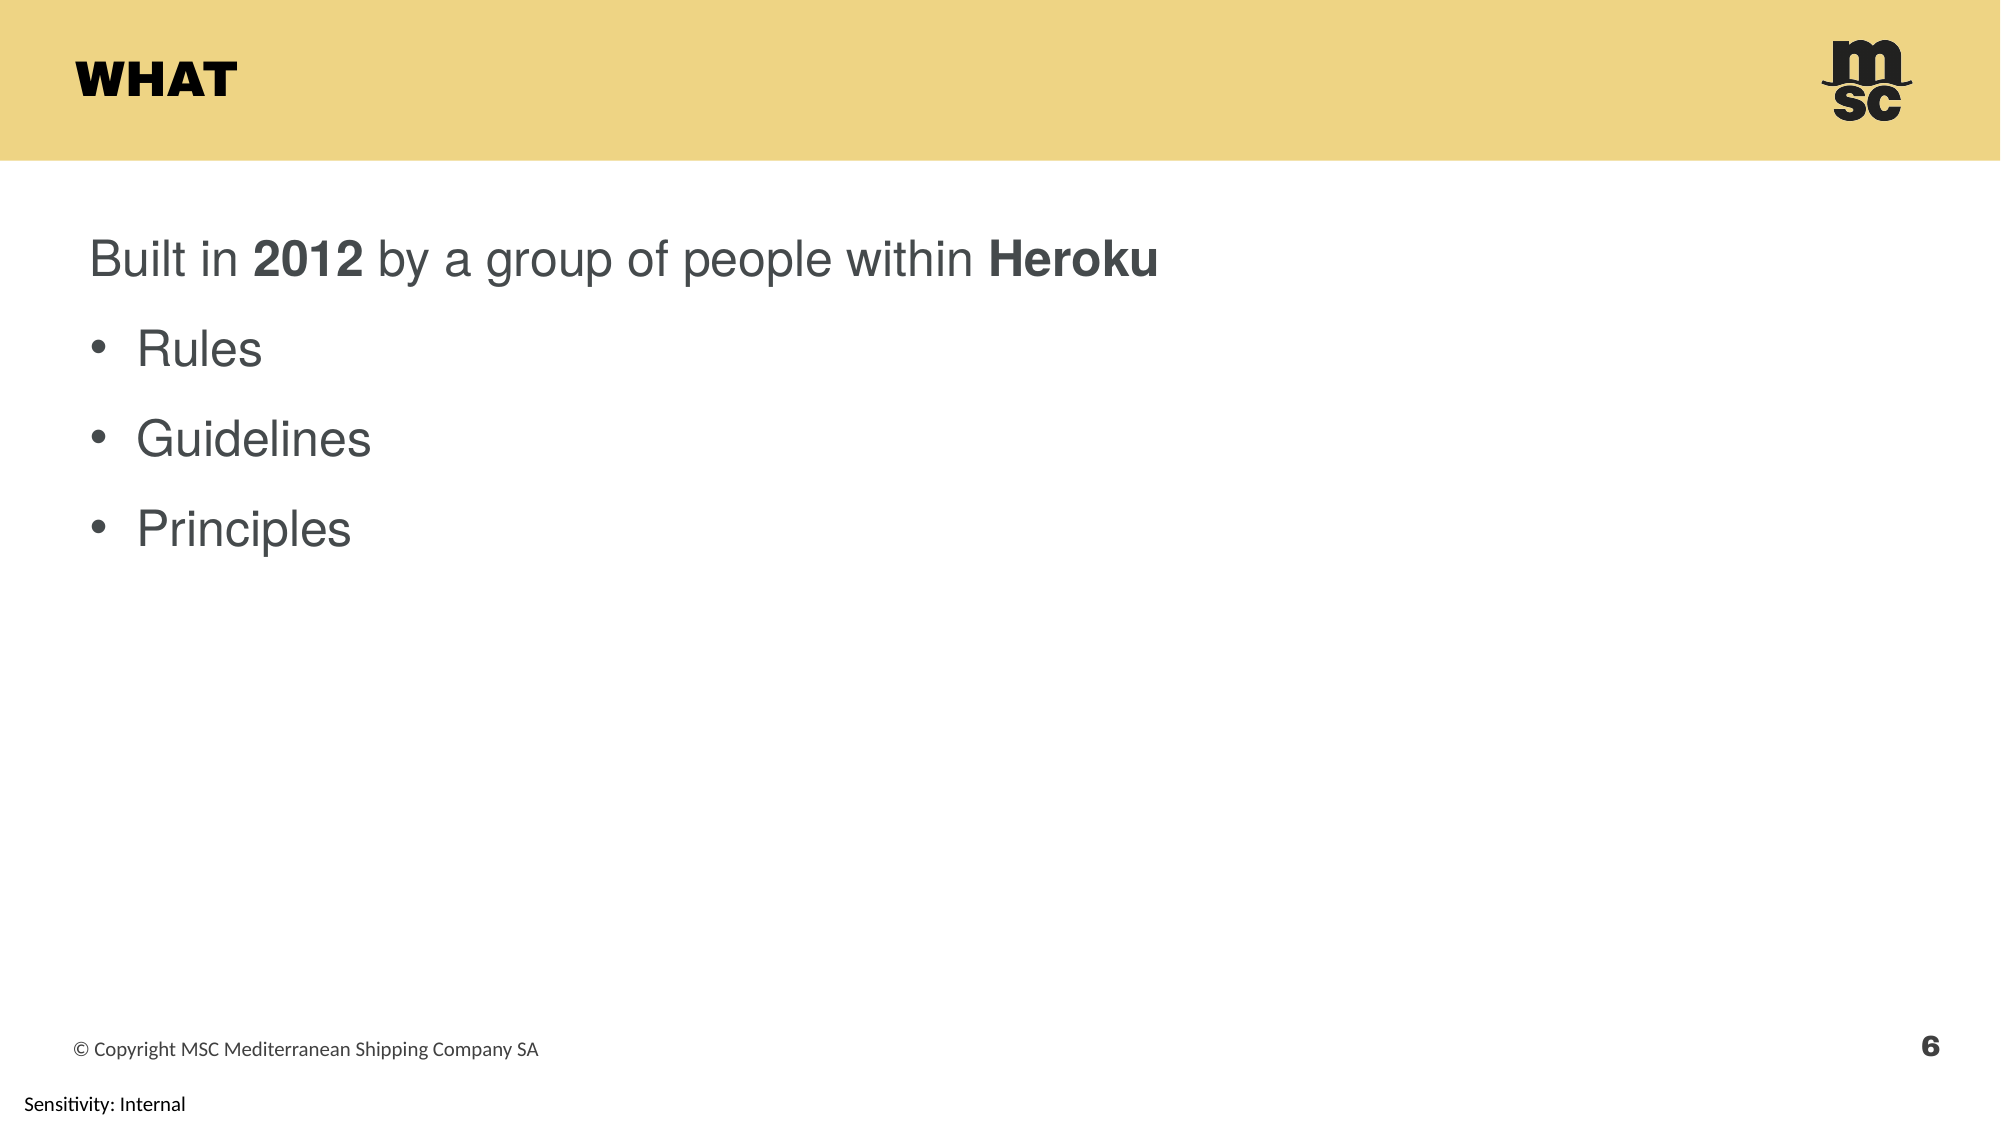

# what
Built in 2012 by a group of people within Heroku
Rules
Guidelines
Principles
6
© Copyright MSC Mediterranean Shipping Company SA